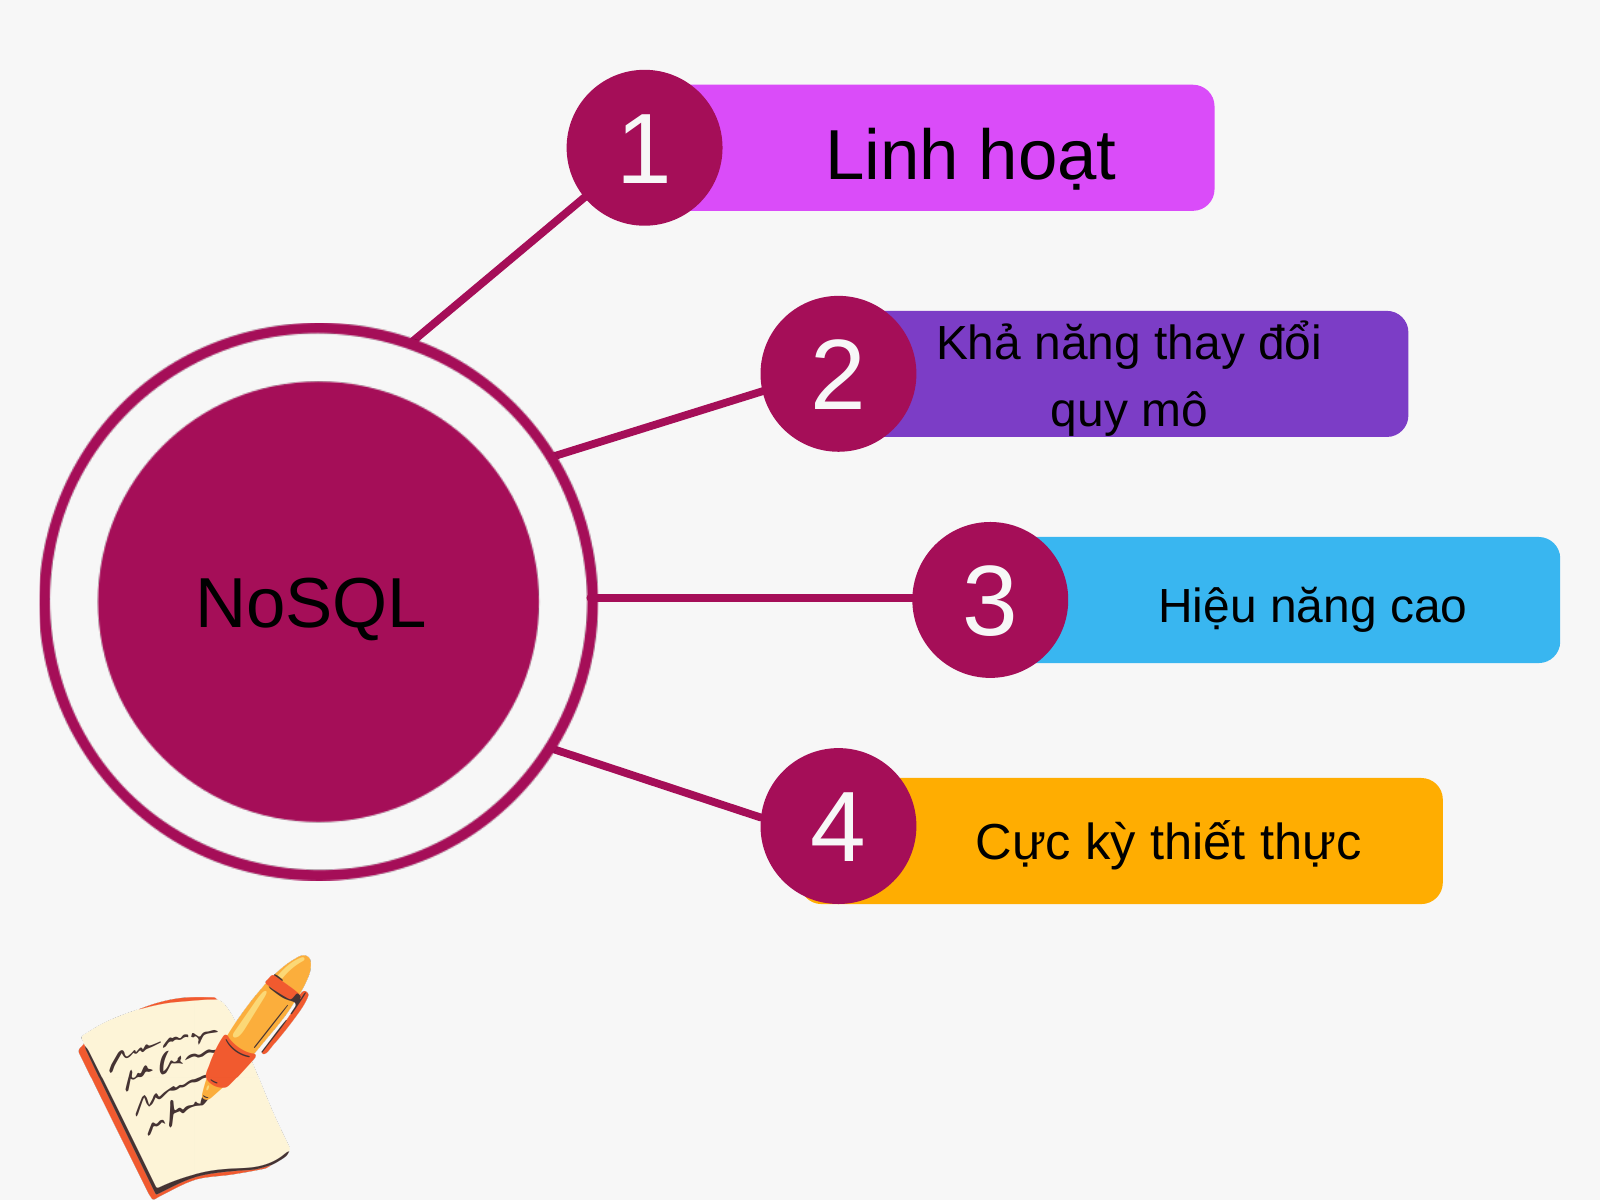

Linh hoạt
1

Khả năng thay đổi quy mô

2

NoSQL
Hiệu năng cao
3

4

Cực kỳ thiết thực